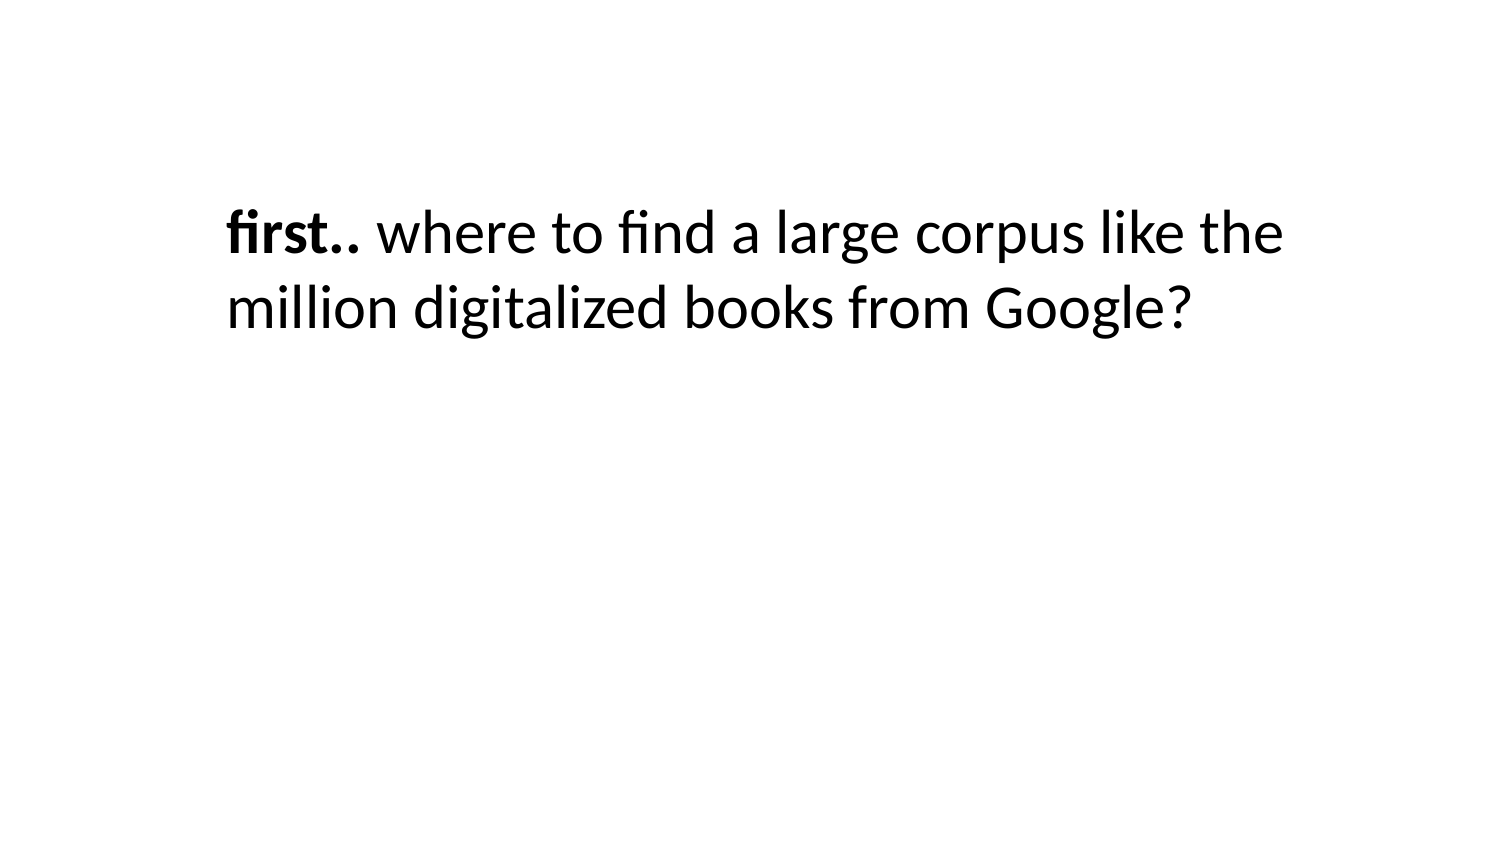

first.. where to find a large corpus like the million digitalized books from Google?